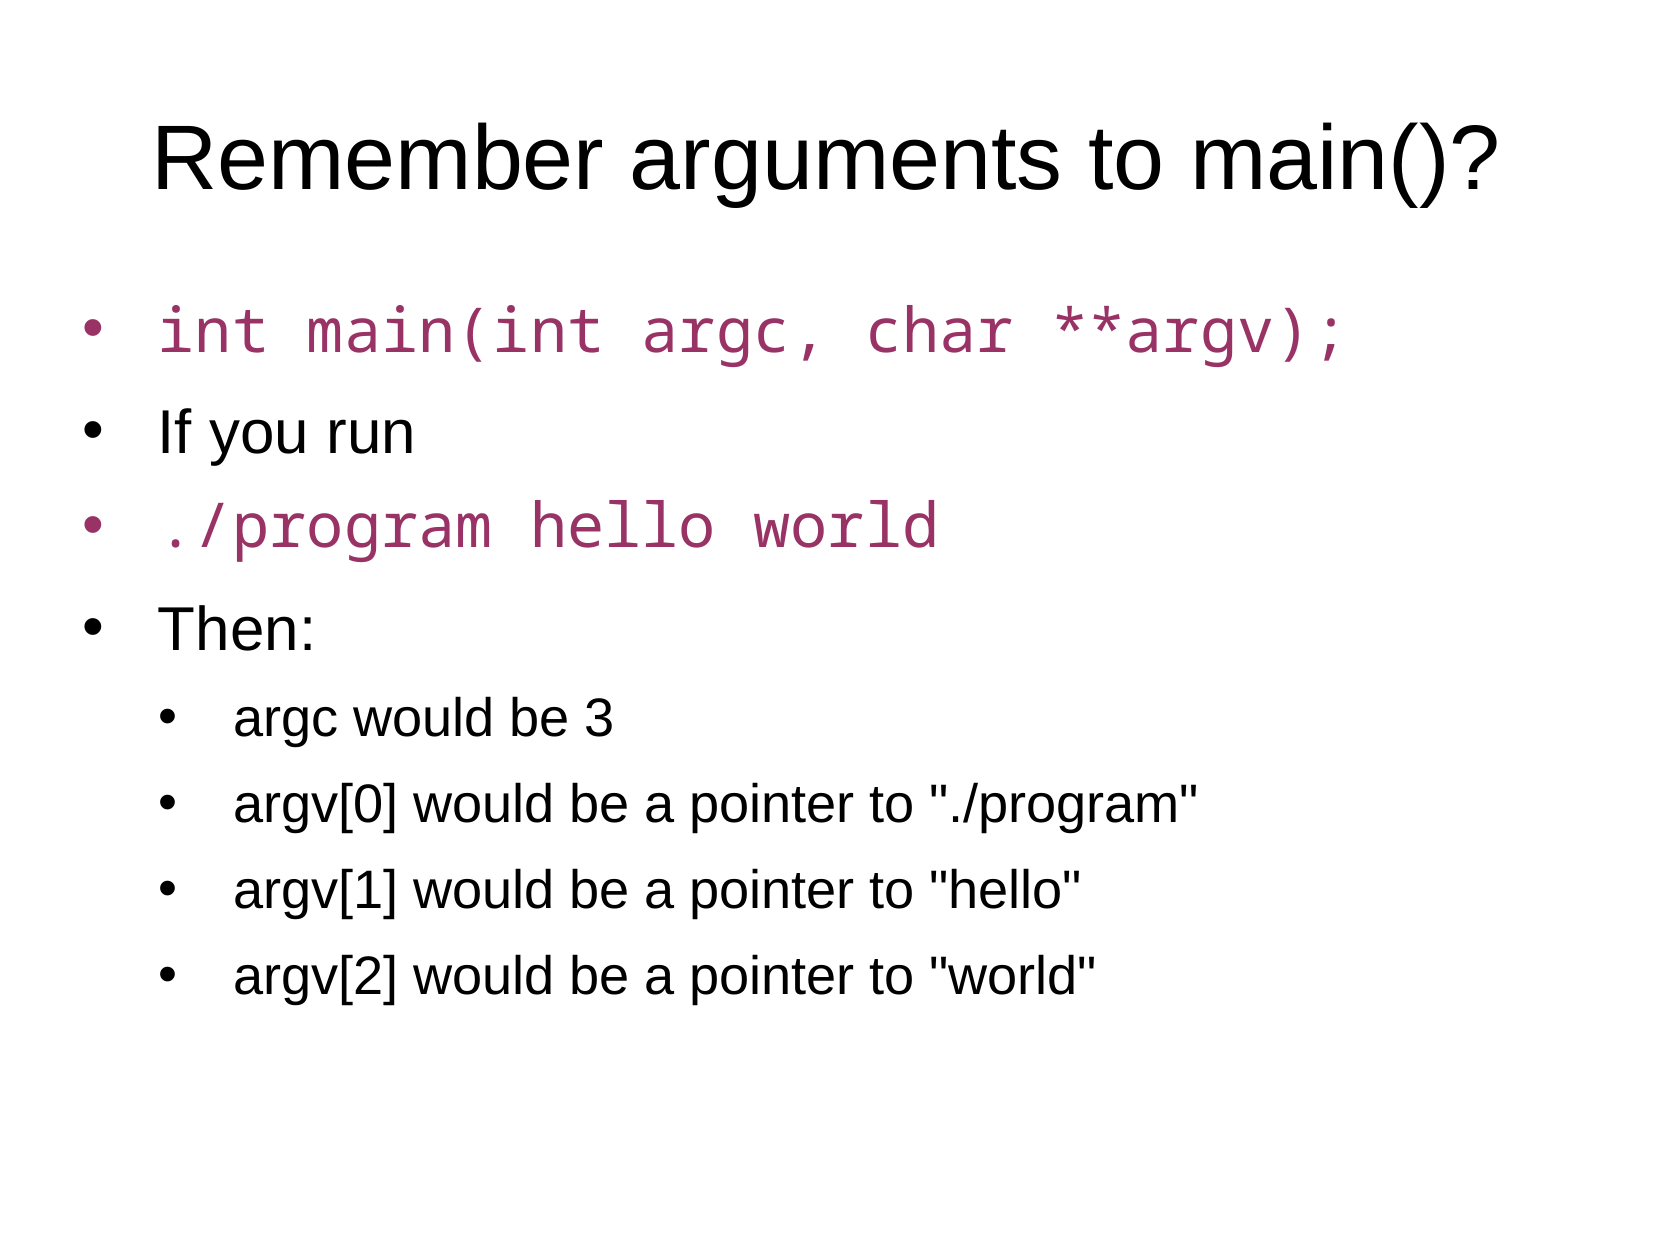

Remember arguments to main()?
int main(int argc, char **argv);
If you run
./program hello world
Then:
argc would be 3
argv[0] would be a pointer to "./program"
argv[1] would be a pointer to "hello"
argv[2] would be a pointer to "world"